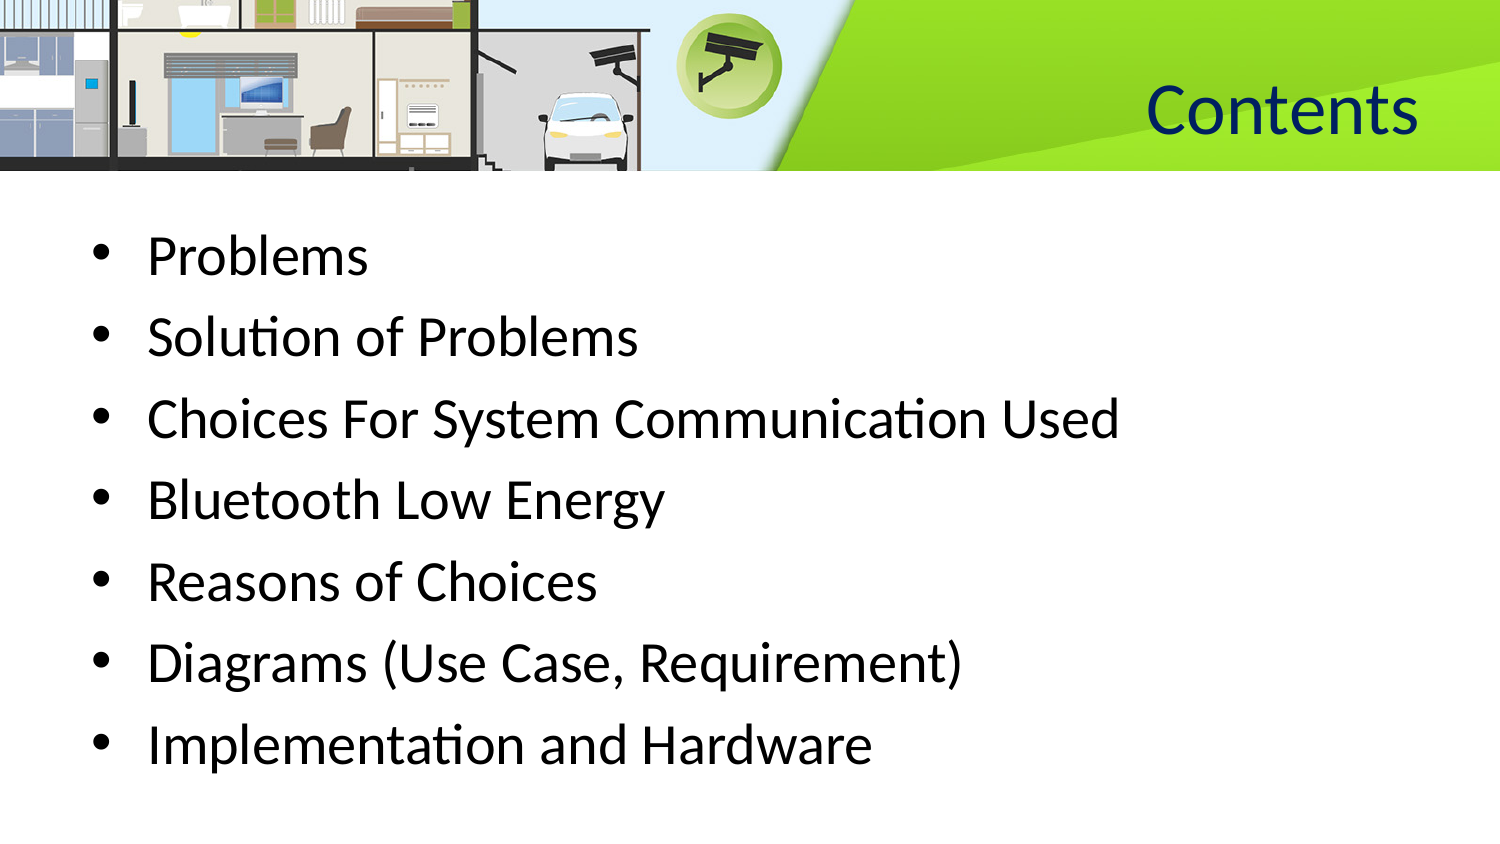

# Contents
Problems
Solution of Problems
Choices For System Communication Used
Bluetooth Low Energy
Reasons of Choices
Diagrams (Use Case, Requirement)
Implementation and Hardware